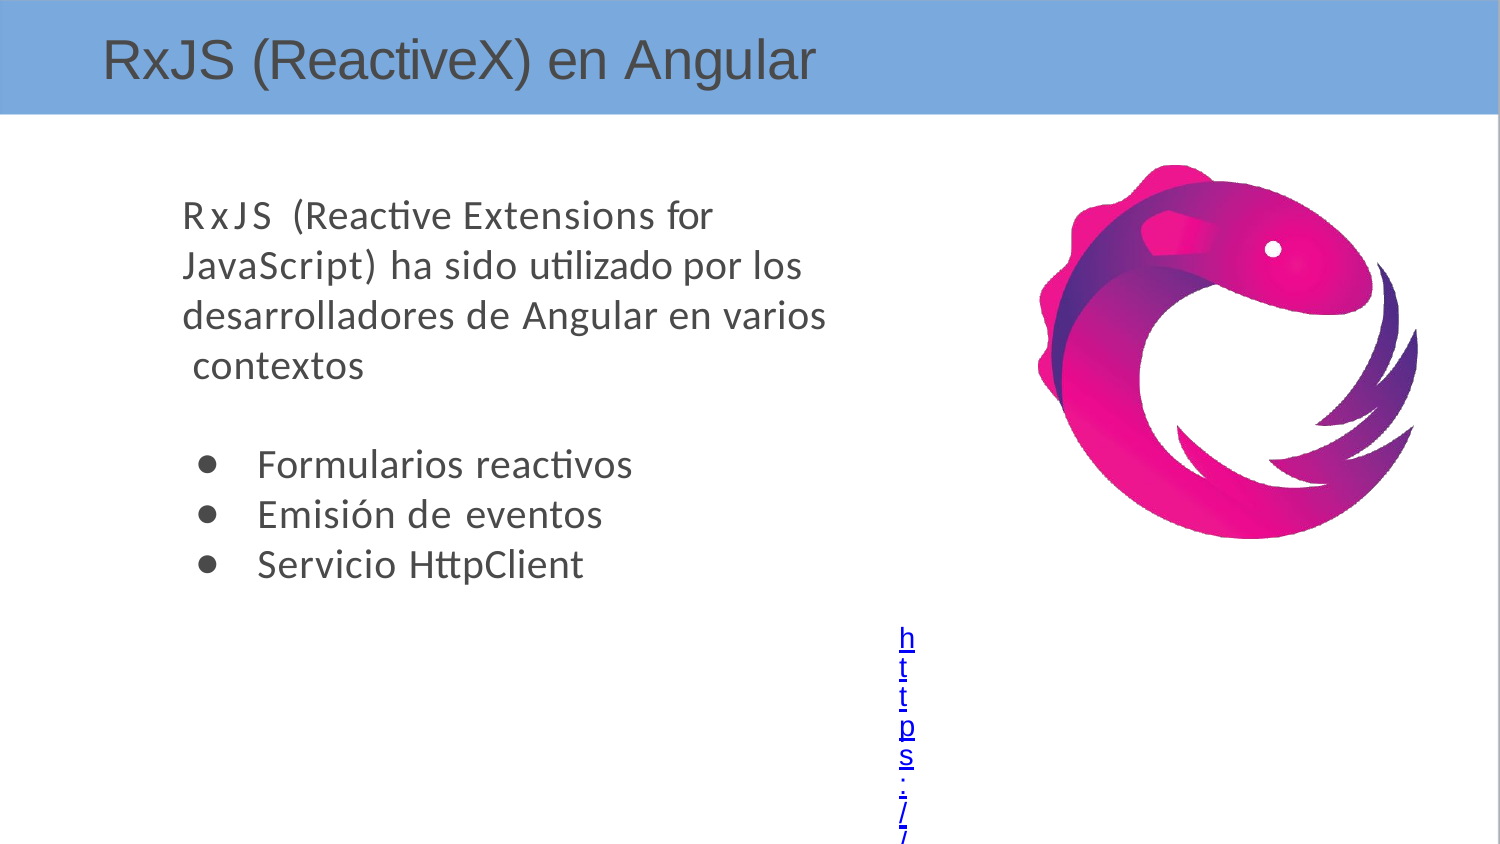

# RxJS (ReactiveX) en Angular

RxJS (Reactive Extensions for  JavaScript) ha sido utilizado por los  desarrolladores de Angular en varios  contextos

Formularios reactivos
Emisión de eventos
Servicio HttpClient
https://beta-rxjsdocs.firebaseapp.com/